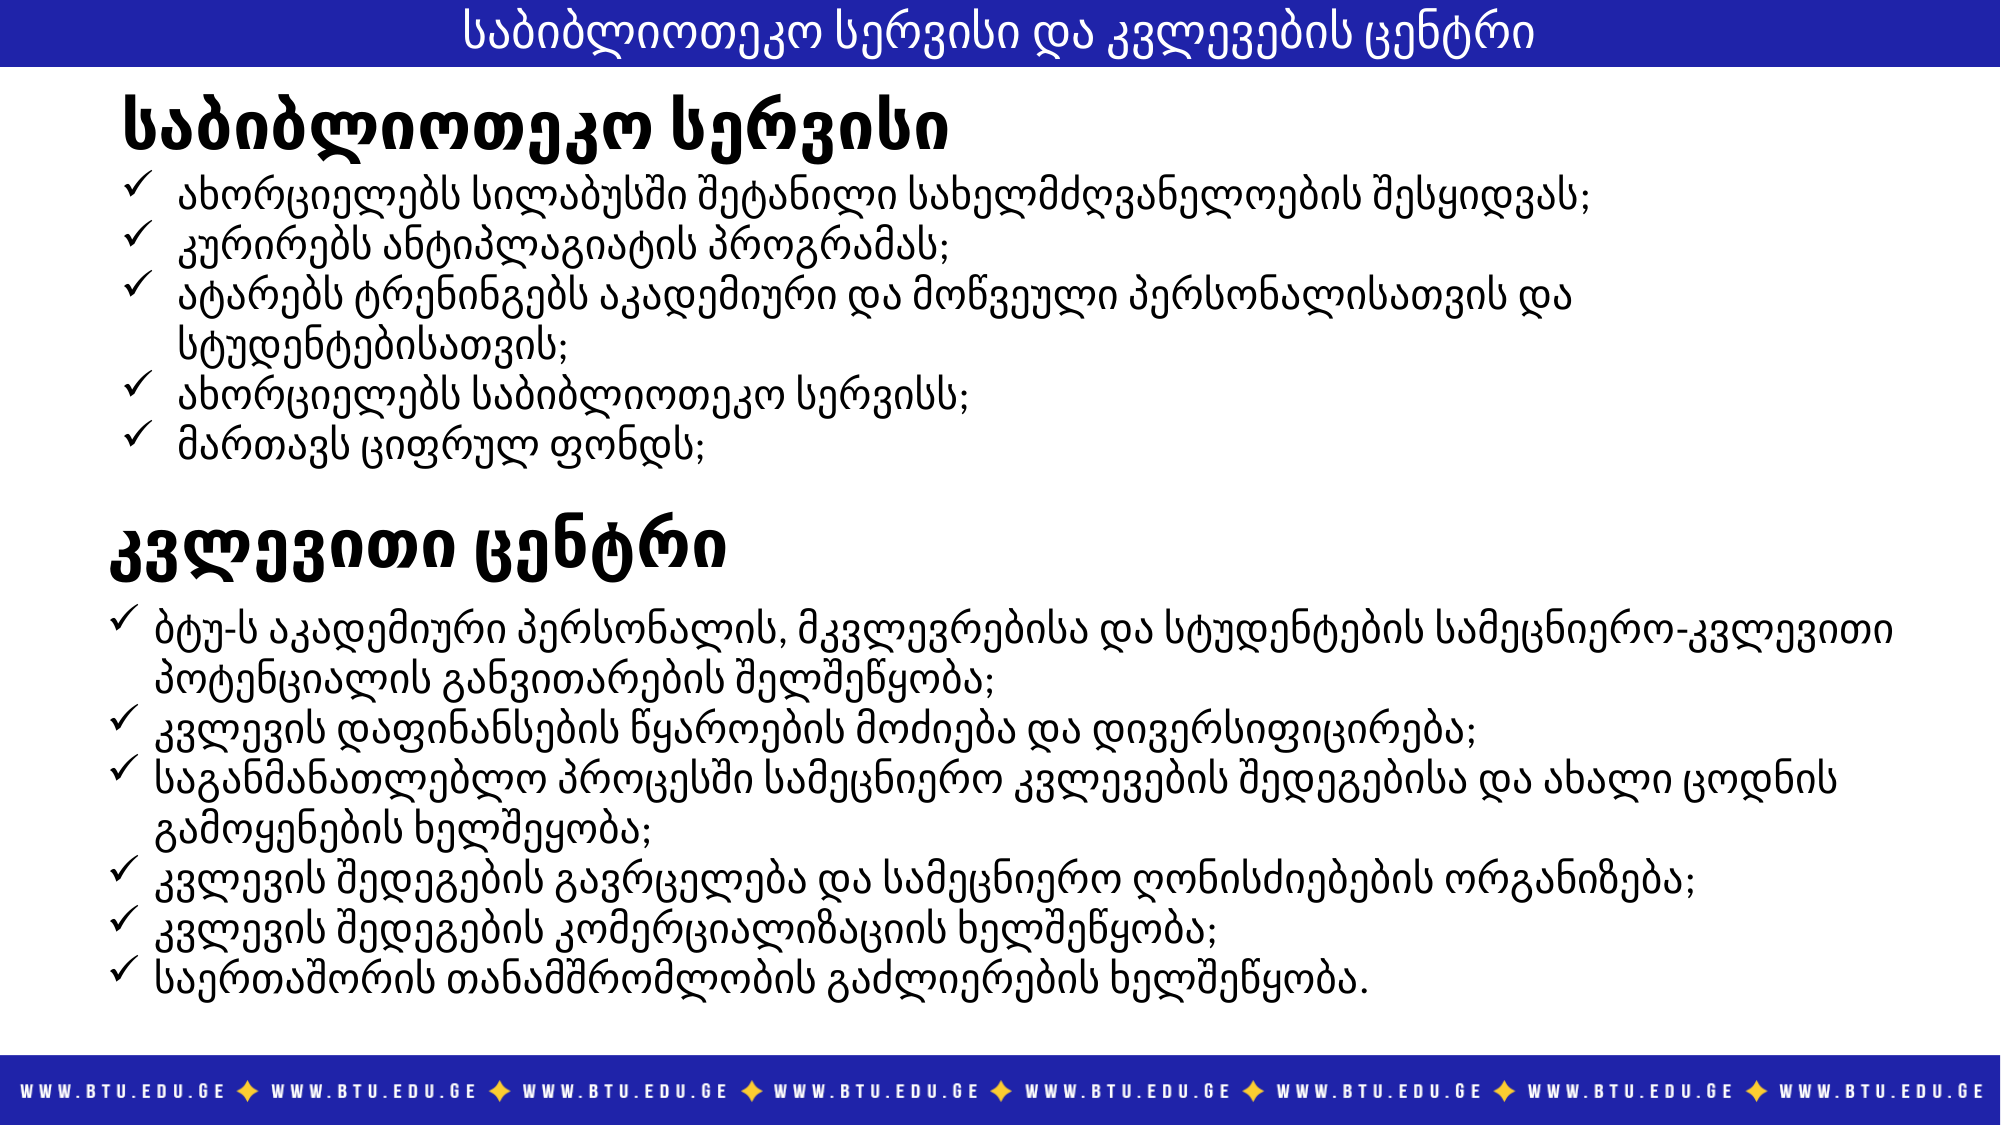

# საბიბლიოთეკო სერვისი და კვლევების ცენტრი
საბიბლიოთეკო სერვისი
ახორციელებს სილაბუსში შეტანილი სახელმძღვანელოების შესყიდვას;
კურირებს ანტიპლაგიატის პროგრამას;
ატარებს ტრენინგებს აკადემიური და მოწვეული პერსონალისათვის და სტუდენტებისათვის;
ახორციელებს საბიბლიოთეკო სერვისს;
მართავს ციფრულ ფონდს;
კვლევითი ცენტრი
ბტუ-ს აკადემიური პერსონალის, მკვლევრებისა და სტუდენტების სამეცნიერო-კვლევითი პოტენციალის განვითარების შელშეწყობა;
კვლევის დაფინანსების წყაროების მოძიება და დივერსიფიცირება;
საგანმანათლებლო პროცესში სამეცნიერო კვლევების შედეგებისა და ახალი ცოდნის გამოყენების ხელშეყობა;
კვლევის შედეგების გავრცელება და სამეცნიერო ღონისძიებების ორგანიზება;
კვლევის შედეგების კომერციალიზაციის ხელშეწყობა;
საერთაშორის თანამშრომლობის გაძლიერების ხელშეწყობა.